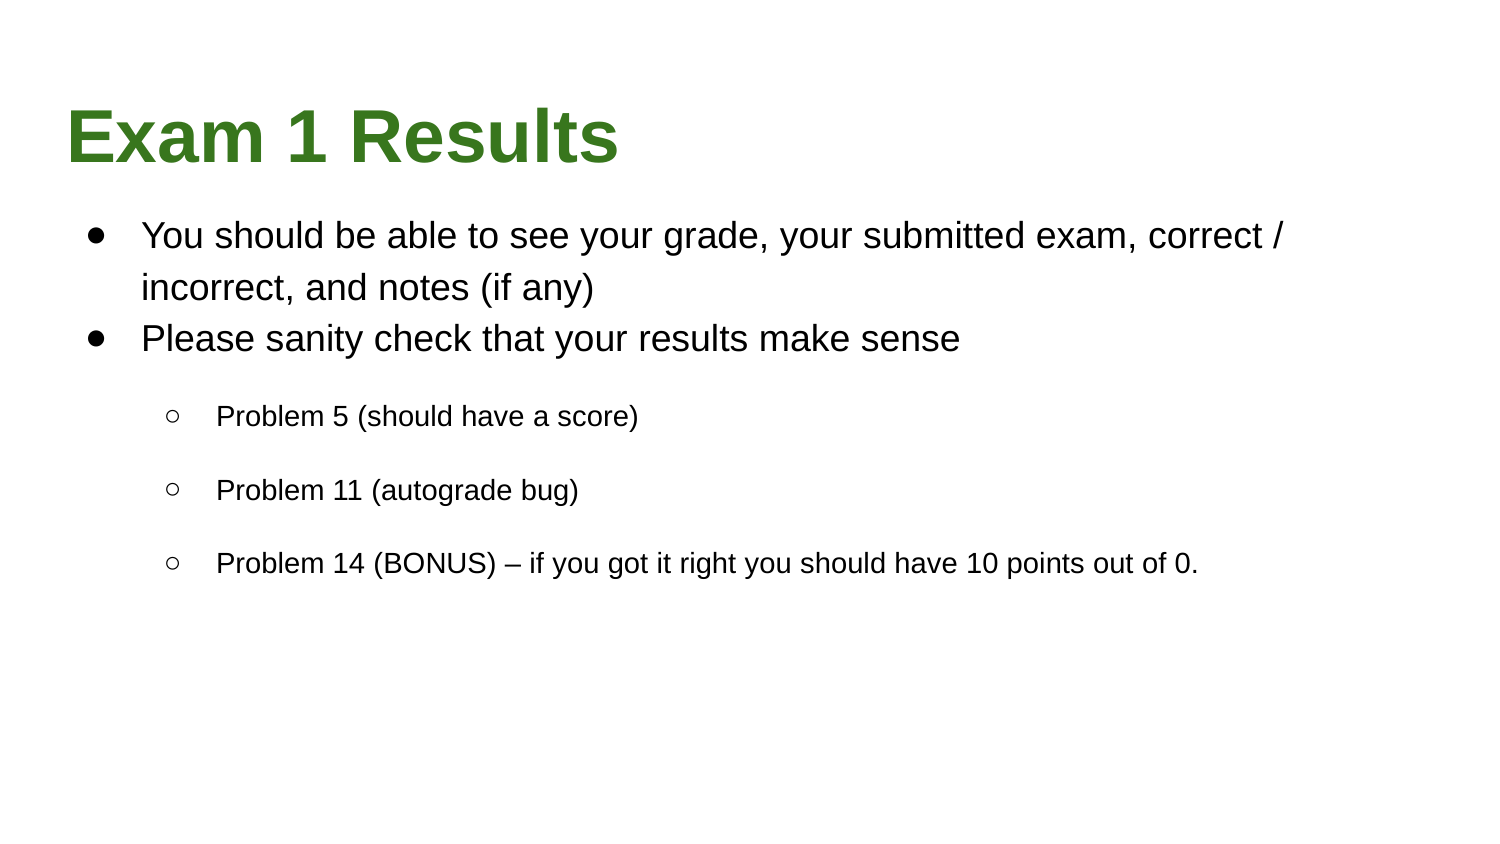

# Exam 1 Results
You should be able to see your grade, your submitted exam, correct / incorrect, and notes (if any)
Please sanity check that your results make sense
Problem 5 (should have a score)
Problem 11 (autograde bug)
Problem 14 (BONUS) – if you got it right you should have 10 points out of 0.